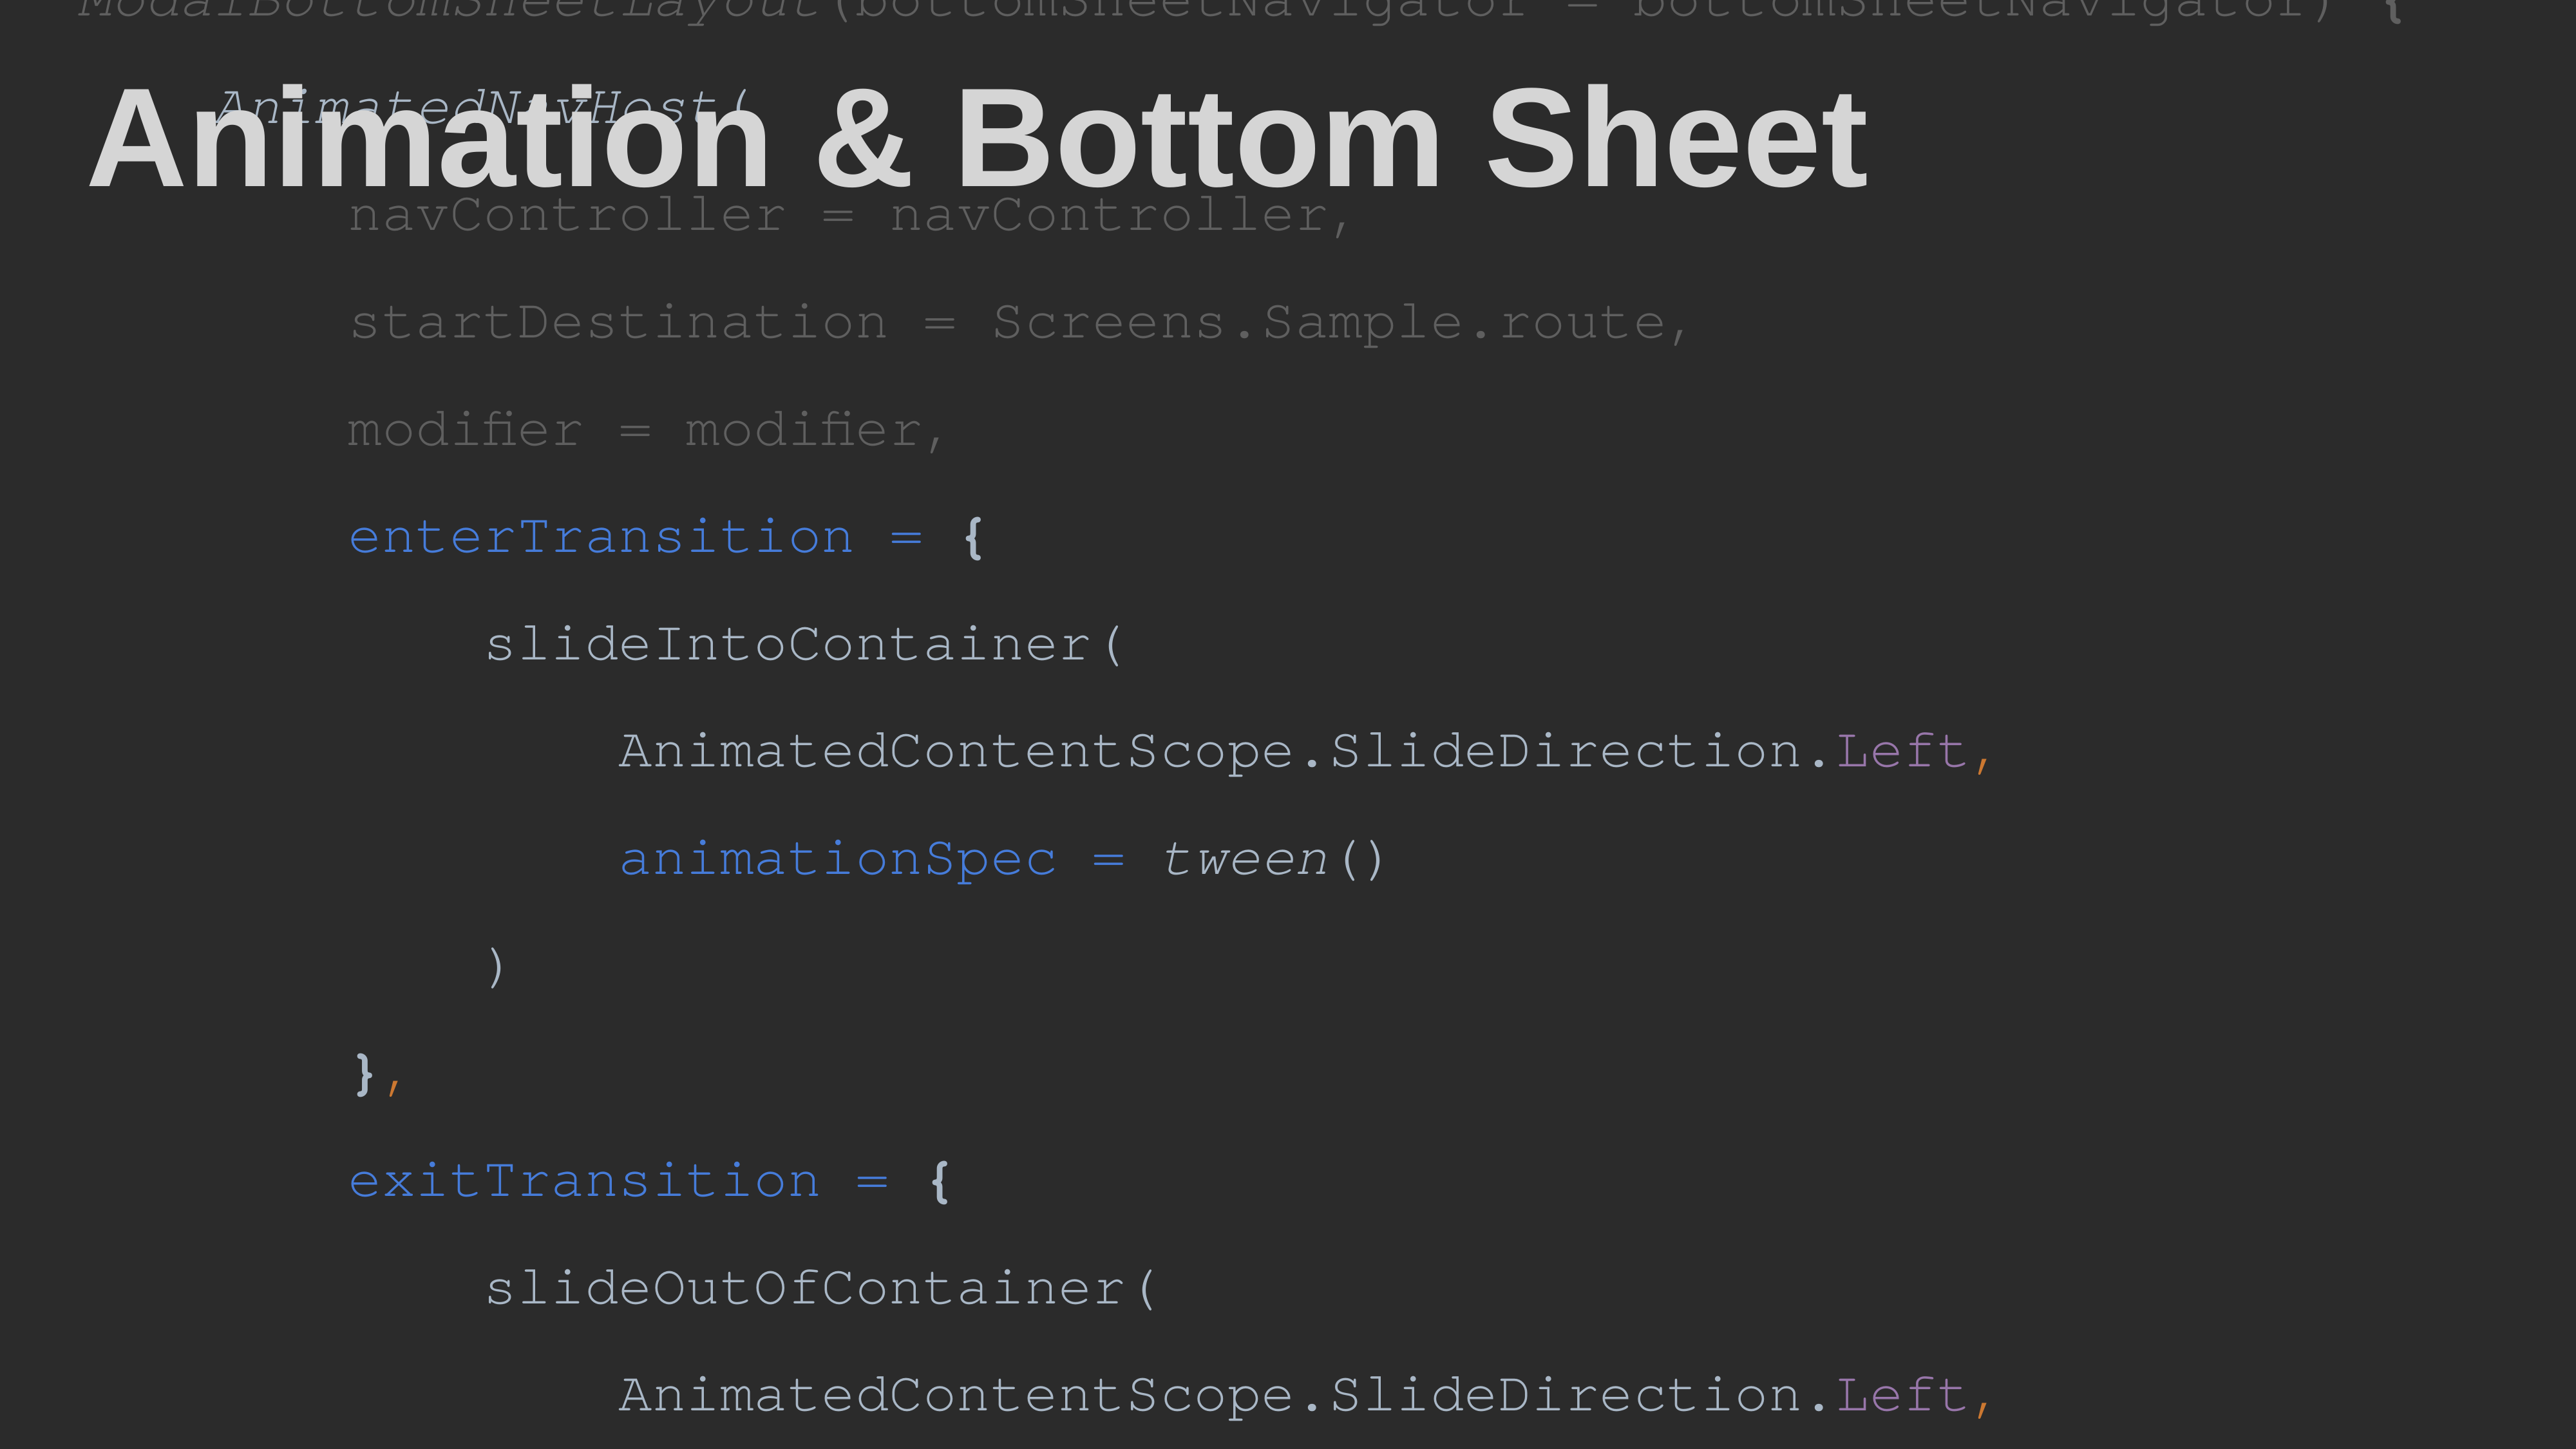

Animation & Bottom Sheet
ModalBottomSheetLayout(bottomSheetNavigator = bottomSheetNavigator) {
    AnimatedNavHost(
        navController = navController,
        startDestination = Screens.Sample.route,
        modifier = modifier,
        enterTransition = {
            slideIntoContainer(
                AnimatedContentScope.SlideDirection.Left,
                animationSpec = tween()
            )
        },
        exitTransition = {
            slideOutOfContainer(
                AnimatedContentScope.SlideDirection.Left,
                animationSpec = tween()
            )
        },
        ...
78